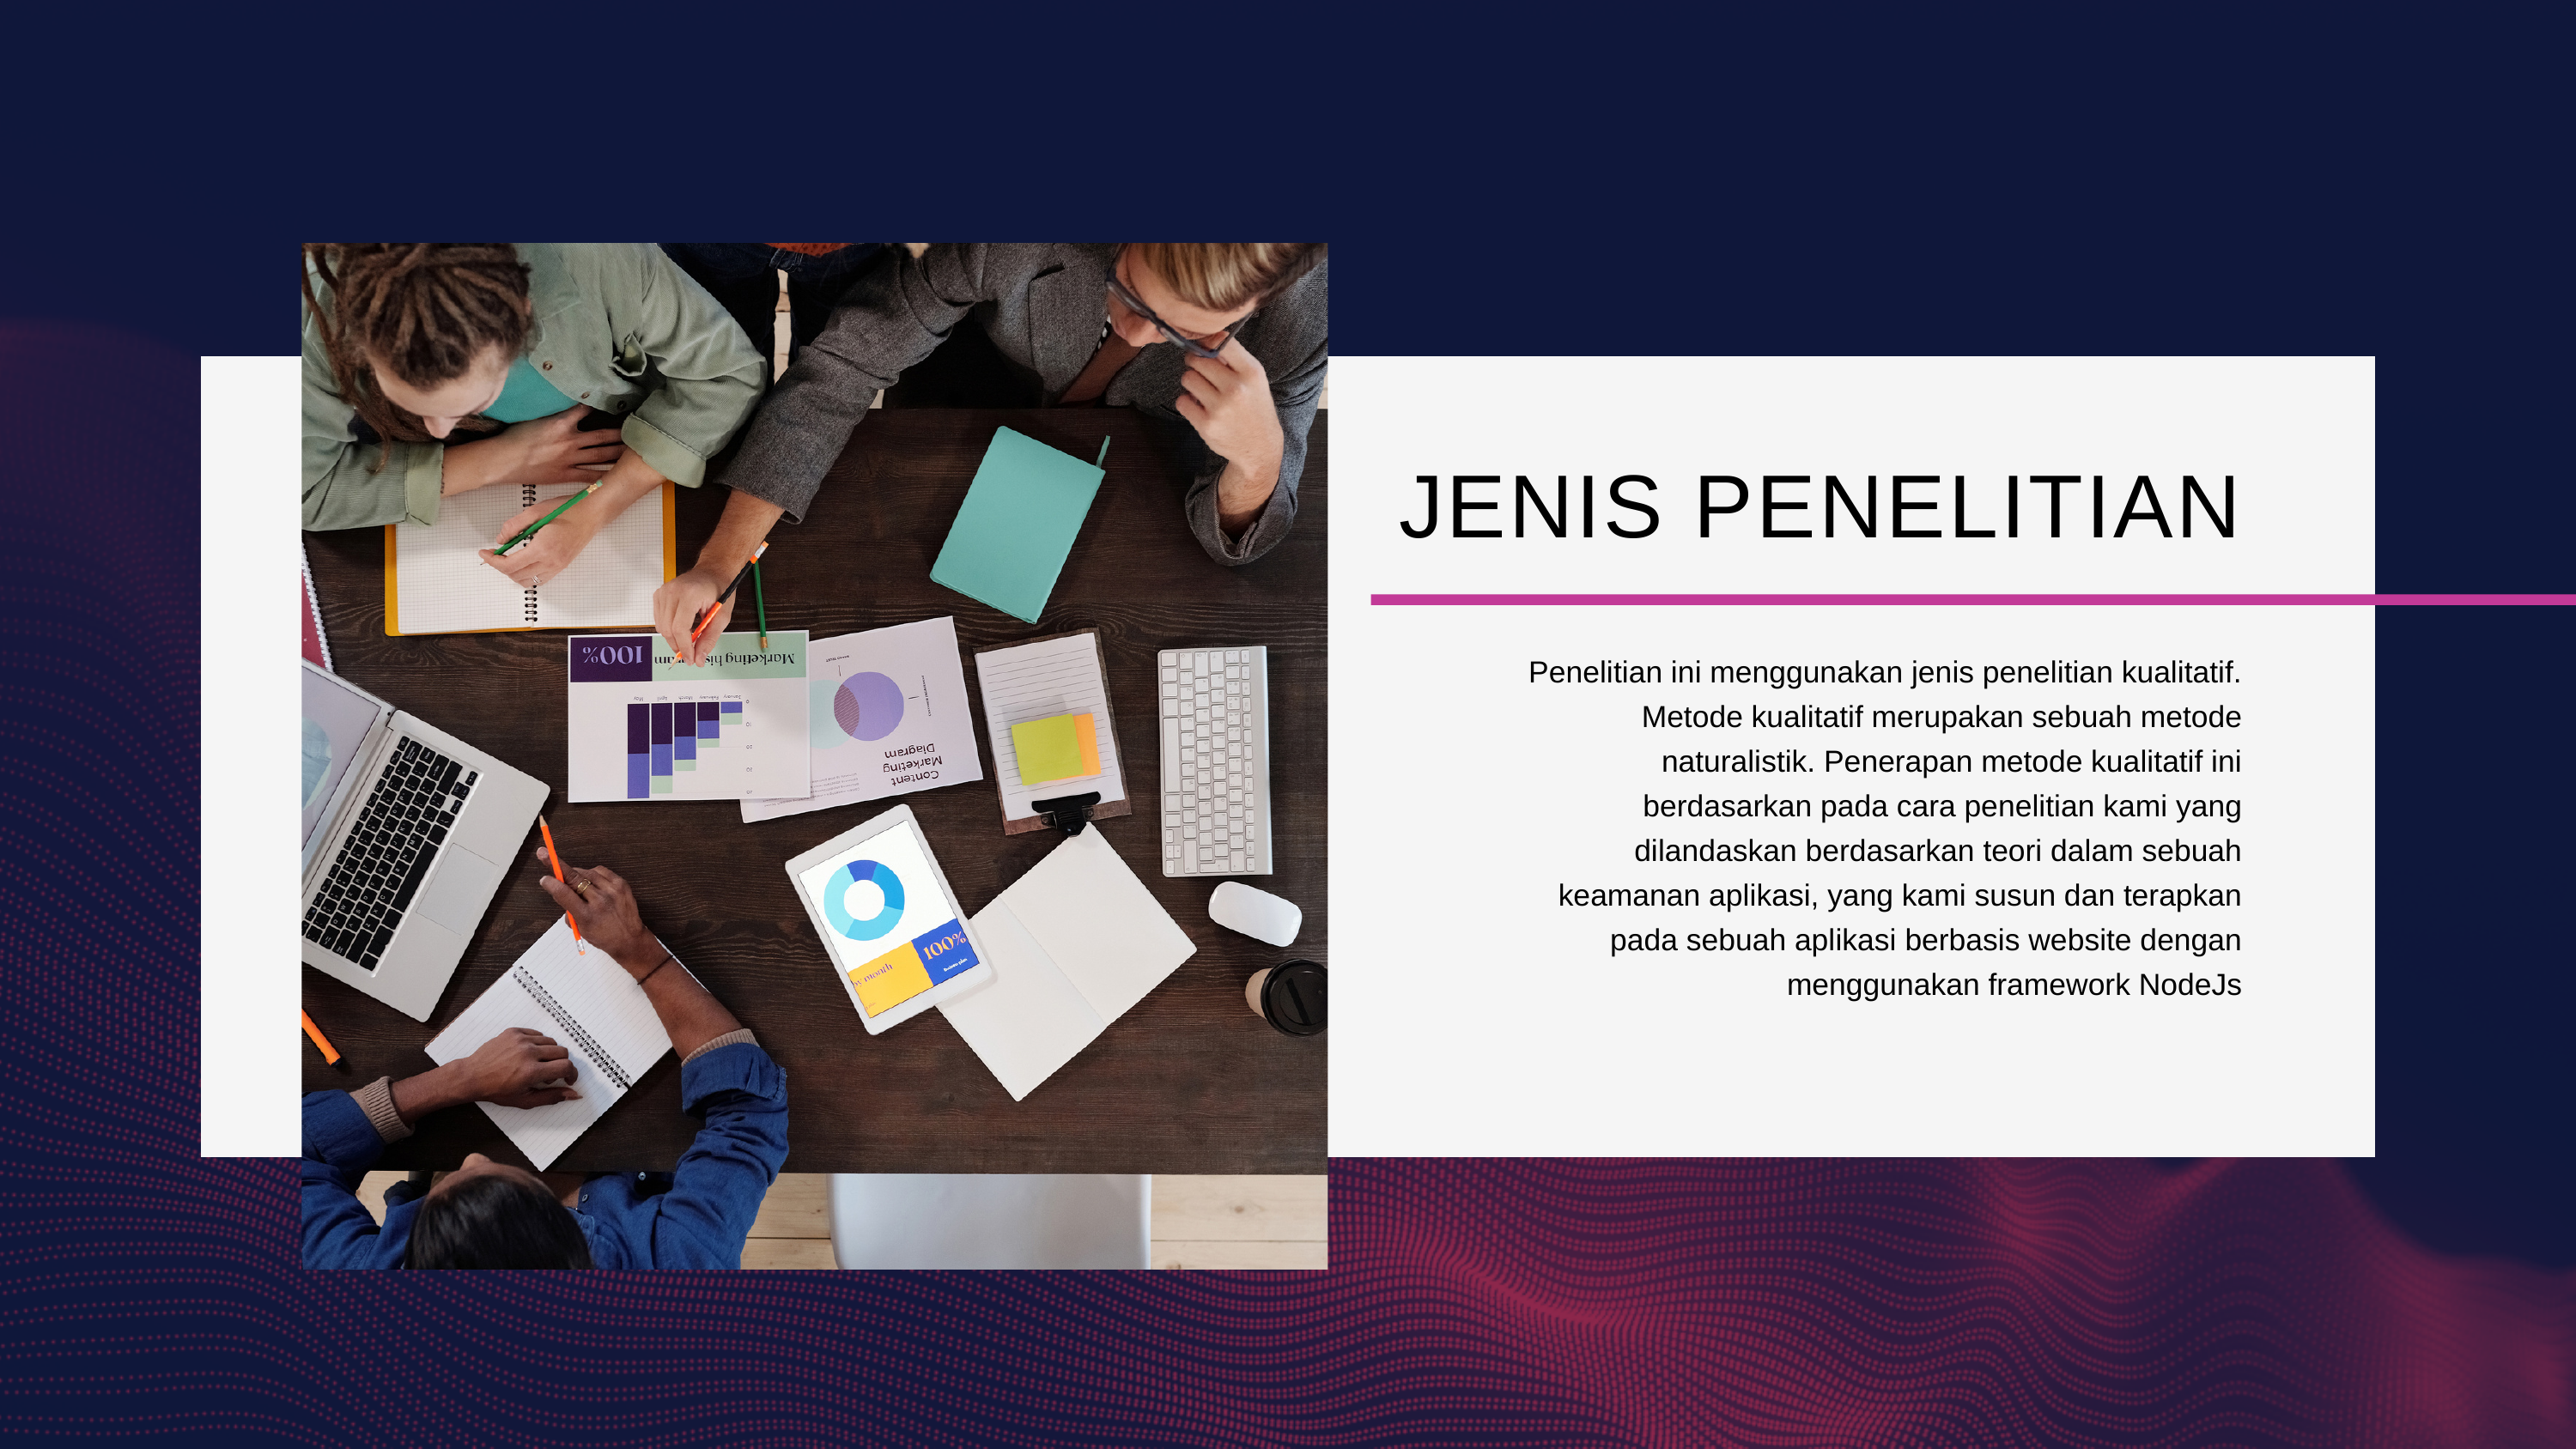

JENIS PENELITIAN

Penelitian ini menggunakan jenis penelitian kualitatif. Metode kualitatif merupakan sebuah metode naturalistik. Penerapan metode kualitatif ini berdasarkan pada cara penelitian kami yang dilandaskan berdasarkan teori dalam sebuah keamanan aplikasi, yang kami susun dan terapkan pada sebuah aplikasi berbasis website dengan menggunakan framework NodeJs